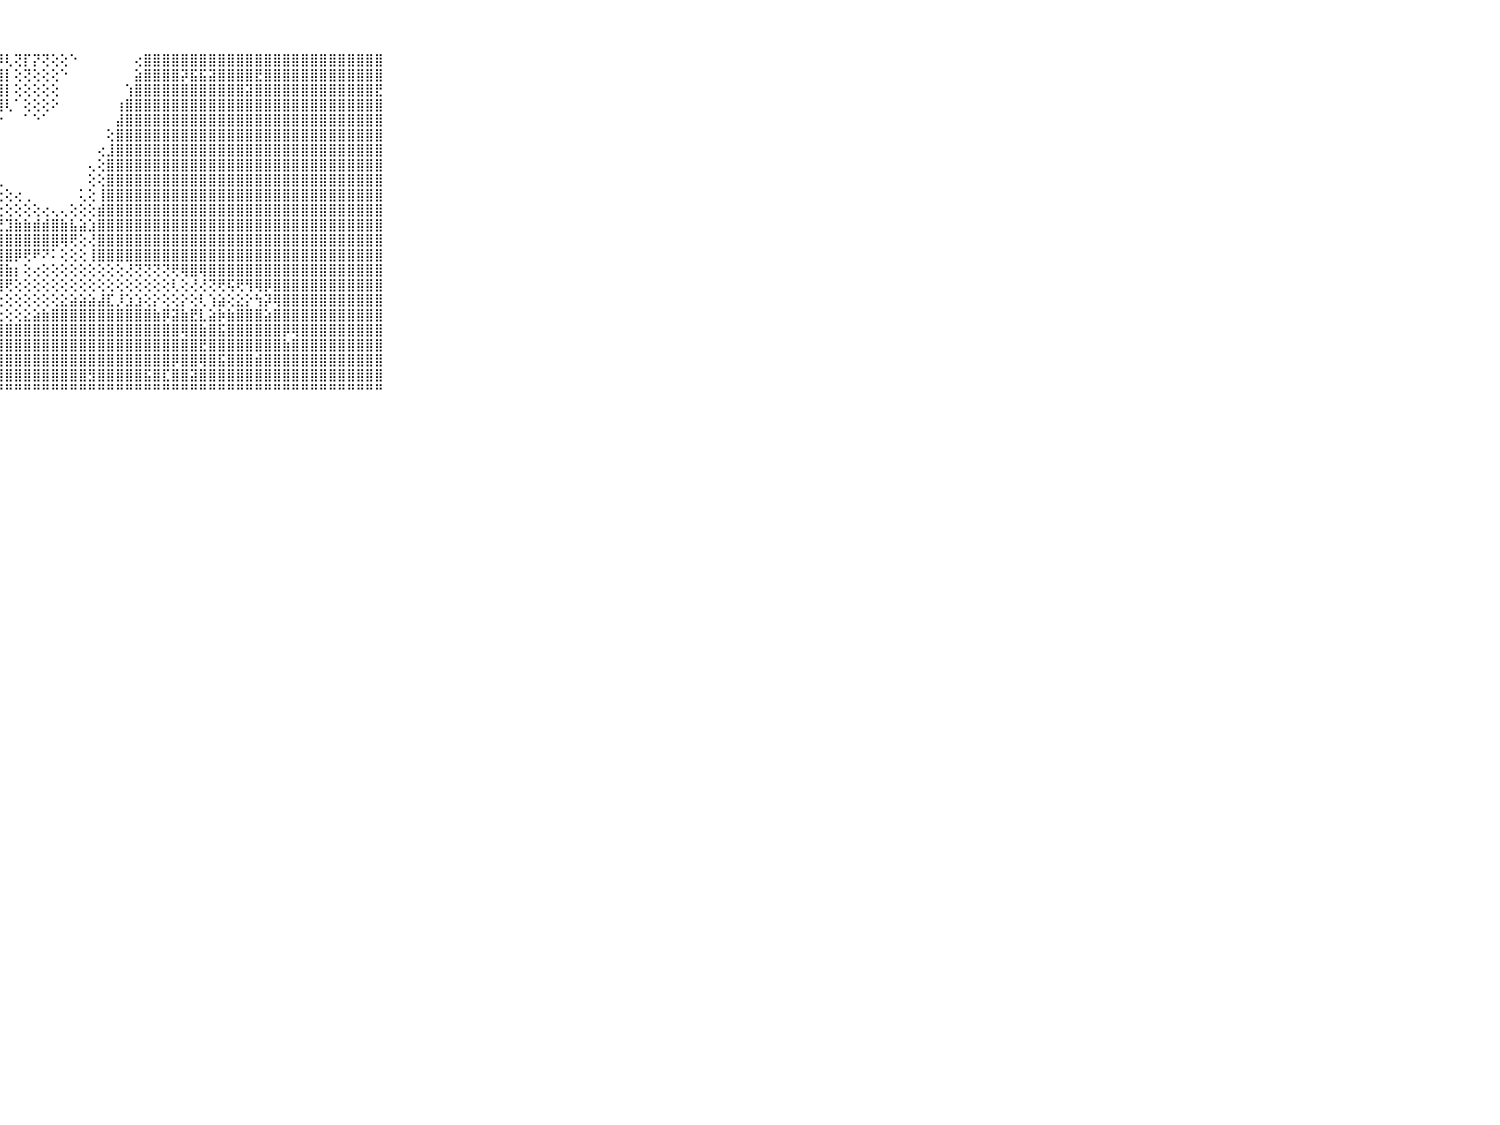

⠀⠀⠀⠀⠀⠀⠀⠀⠀⠀⠀⢕⢔⢀⠀⠀⠀⠀⠀⠀⠀⠀⠀⠈⣟⣿⣿⡿⢇⢝⡏⡝⢝⢕⢕⠑⠀⠀⠀⠀⠀⠀⢔⣿⣿⣿⣿⣿⣿⣿⣿⣿⣿⣿⣿⣿⣿⣿⣿⣿⣿⣿⣿⣿⣿⣿⣿⣿⣿⠀⠀⠀⠀⠀⠀⠀⠀⠀⠀⠀⠀
⠀⠀⠀⠀⠀⠀⠀⠀⠀⠀⠀⢕⢕⢕⢕⢔⢄⢀⢀⠀⠀⠀⠀⠀⣸⣿⣿⣿⡇⢕⢝⢕⢕⢕⠑⠀⠀⠀⠀⠀⠀⠀⣵⣿⣿⣿⣿⡽⣯⣯⣽⣿⣿⣿⣿⣟⣿⣿⣿⣿⣿⣿⣿⣿⣿⣿⣿⣿⣿⠀⠀⠀⠀⠀⠀⠀⠀⠀⠀⠀⠀
⠀⠀⠀⠀⠀⠀⠀⠀⠀⠀⠀⣷⡕⢕⢕⢕⢕⢕⢕⢔⢔⢀⠀⠀⠘⢿⣿⣿⡇⢕⢕⢕⢕⢕⠀⠀⠀⠀⠀⠀⠀⢱⣿⣿⣿⣿⣿⣿⣿⣿⣿⣿⣿⣿⣽⣿⣿⣿⣿⣿⣿⣿⣿⣿⣿⣿⣿⣿⣟⠀⠀⠀⠀⠀⠀⠀⠀⠀⠀⠀⠀
⠀⠀⠀⠀⠀⠀⠀⠀⠀⠀⠀⣿⣿⡕⢕⢕⢕⢕⢅⠑⠑⠕⢔⢀⠀⠀⢹⣿⢇⠁⢕⢕⢕⠕⠀⠀⠀⠀⠀⠀⢰⣿⣿⣿⣿⣿⣿⣿⣿⣿⣿⣿⣿⣿⣿⣿⣿⣿⣿⣿⣿⣿⣿⣿⣿⣿⣿⣿⣿⠀⠀⠀⠀⠀⠀⠀⠀⠀⠀⠀⠀
⠀⠀⠀⠀⠀⠀⠀⠀⠀⠀⠀⣿⣿⣷⣕⢕⢕⢕⢕⢕⢔⢄⠁⠁⠀⠀⠀⠕⠀⠀⠁⠑⠁⠀⠀⠀⠀⠀⠀⠀⣼⣿⣿⣿⣿⣿⣿⣿⣿⣿⣿⣿⣿⣿⣿⣿⣿⣿⣿⣿⣿⣿⣿⣿⣿⣿⣿⣿⣿⠀⠀⠀⠀⠀⠀⠀⠀⠀⠀⠀⠀
⠀⠀⠀⠀⠀⠀⠀⠀⠀⠀⠀⣿⣿⣿⣿⣵⢕⢕⢕⢕⢕⢕⢕⢕⢄⠀⠀⠀⠀⠀⠀⠀⠀⠀⠀⠀⠀⠀⠀⢕⣿⣿⣿⣿⣿⣿⣿⣿⣿⣿⣿⣿⣿⣿⣿⣿⣿⣿⣿⣿⣿⣿⣿⣿⣿⣿⣿⣿⣿⠀⠀⠀⠀⠀⠀⠀⠀⠀⠀⠀⠀
⠀⠀⠀⠀⠀⠀⠀⠀⠀⠀⠀⣿⣿⣿⣿⣿⣧⢕⢕⢕⢕⠄⠀⠁⠁⠀⠀⠀⠀⠀⠀⠀⠀⠀⠀⠀⠀⠀⢔⣸⣿⣿⣿⣿⣿⣿⣿⣿⣿⣿⣿⣿⣿⣿⣿⣿⣿⣿⣿⣿⣿⣿⣿⣿⣿⣿⣿⣿⣿⠀⠀⠀⠀⠀⠀⠀⠀⠀⠀⠀⠀
⠀⠀⠀⠀⠀⠀⠀⠀⠀⠀⠀⣿⣿⣿⣿⣿⣿⣧⡕⢕⠕⠀⢀⠀⠀⠀⠀⠀⠀⠀⠀⠀⠀⠀⠀⠀⠀⢄⢕⣿⣿⣿⣿⣿⣿⣿⣿⣿⣿⣿⣿⣿⣿⣿⣿⣿⣿⣿⣿⣿⣿⣿⣿⣿⣿⣿⣿⣿⣿⠀⠀⠀⠀⠀⠀⠀⠀⠀⠀⠀⠀
⠀⠀⠀⠀⠀⠀⠀⠀⠀⠀⠀⣿⣿⣿⣿⣿⣿⣿⣷⡕⢔⢄⠁⠑⠔⢄⢄⢀⠀⠀⠀⠀⠀⠀⠀⠀⠀⢕⢕⣿⣿⣿⣿⣿⣿⣿⣿⣿⣿⣿⣿⣿⣿⣿⣿⣿⣿⣿⣿⣿⣿⣿⣿⣿⣿⣿⣿⣿⣿⠀⠀⠀⠀⠀⠀⠀⠀⠀⠀⠀⠀
⠀⠀⠀⠀⠀⠀⠀⠀⠀⠀⠀⣿⣿⣿⣿⣿⣿⣿⣿⣿⣷⣕⢕⡔⢄⢄⢕⢕⢕⢔⢀⠀⠀⠀⠀⠀⢅⢕⢸⣿⣿⣿⣿⣿⣿⣿⣿⣿⣿⣿⣿⣿⣿⣿⣿⣿⣿⣿⣿⣿⣿⣿⣿⣿⣿⣿⣿⣿⣿⠀⠀⠀⠀⠀⠀⠀⠀⠀⠀⠀⠀
⠀⠀⠀⠀⠀⠀⠀⠀⠀⠀⠀⣿⣿⣿⣿⣿⣿⣿⣿⣿⣿⣿⡕⢝⢕⢷⢵⣕⢕⢕⢕⢕⢔⢄⢄⢕⢕⢕⣾⣿⣿⣿⣿⣿⣿⣿⣿⣿⣿⣿⣿⣿⣿⣿⣿⣿⣿⣿⣿⣿⣿⣿⣿⣿⣿⣿⣿⣿⣿⠀⠀⠀⠀⠀⠀⠀⠀⠀⠀⠀⠀
⠀⠀⠀⠀⠀⠀⠀⠀⠀⠀⠀⣿⣿⣿⣿⣿⣿⣿⣿⣿⣿⣿⣿⣧⡕⢕⢕⣝⣹⣷⣷⣾⣾⣿⣷⣧⣵⣱⣿⣿⣿⣿⣿⣿⣿⣿⣿⣿⣿⣿⣿⣿⣿⣿⣿⣿⣿⣿⣿⣿⣿⣿⣿⣿⣿⣿⣿⣿⣿⠀⠀⠀⠀⠀⠀⠀⠀⠀⠀⠀⠀
⠀⠀⠀⠀⠀⠀⠀⠀⠀⠀⠀⣿⣿⣿⣿⣿⣿⣿⣿⣿⣿⣿⣿⣿⣿⣿⣿⣿⣿⣿⣿⣿⣿⣿⢿⢟⢕⢜⣿⣿⣿⣿⣿⣿⣿⣿⣿⣿⣿⣿⣿⣿⣿⣿⣿⣿⣿⣿⣿⣿⣿⣿⣿⣿⣿⣿⣿⣿⣿⠀⠀⠀⠀⠀⠀⠀⠀⠀⠀⠀⠀
⠀⠀⠀⠀⠀⠀⠀⠀⠀⠀⠀⣿⣿⣿⣿⣿⣿⣿⣿⣿⣿⣿⣿⣿⣿⣿⣿⣿⣿⡿⢟⠟⠝⠅⢕⢕⢕⢸⣿⣿⣿⣿⣿⣿⣿⣿⣿⣿⣿⣿⣿⣿⣿⣿⣿⣿⣿⣿⣿⣿⣿⣿⣿⣿⣿⣿⣿⣿⣿⠀⠀⠀⠀⠀⠀⠀⠀⠀⠀⠀⠀
⠀⠀⠀⠀⠀⠀⠀⠀⠀⠀⠀⣿⣿⣿⣿⣿⣿⣿⣿⣿⣿⣿⣿⣿⣿⣿⣿⣿⣷⡆⢕⢔⢕⢕⢕⢕⢕⢕⢕⢕⢕⢜⢝⢝⢝⢝⢟⢿⣿⢿⣿⣿⣿⣿⣿⣿⣿⣿⣿⣿⣿⣿⣿⣿⣿⣿⣿⣿⣿⠀⠀⠀⠀⠀⠀⠀⠀⠀⠀⠀⠀
⠀⠀⠀⠀⠀⠀⠀⠀⠀⠀⠀⣿⣿⣿⣿⣿⣿⣿⣿⣿⣿⣿⣿⣿⣿⣿⣿⣿⢟⢕⢕⢕⢕⢕⢕⢕⢕⢕⢕⢕⢕⢕⢕⢕⢕⢕⢇⢕⢜⢜⢝⢟⢯⢟⢻⢿⡿⣿⣿⣿⣿⣿⣿⣿⣿⣿⣿⣿⣿⠀⠀⠀⠀⠀⠀⠀⠀⠀⠀⠀⠀
⠀⠀⠀⠀⠀⠀⠀⠀⠀⠀⠀⣿⣿⣿⣿⣿⣿⣿⣿⣿⣿⣿⣿⣿⣿⣿⣿⢕⢕⢕⢕⢕⢕⢕⣕⣵⣵⣵⣼⣏⡸⣱⣱⢕⡕⢕⢕⡕⢕⢇⢱⣵⢕⣕⡕⢳⡽⢿⣿⣿⣿⣿⣿⣿⣿⣿⣿⣿⣿⠀⠀⠀⠀⠀⠀⠀⠀⠀⠀⠀⠀
⠀⠀⠀⠀⠀⠀⠀⠀⠀⠀⠀⣿⣿⣿⣿⣿⣿⣿⣿⣿⣿⣿⣿⡿⢿⢏⢕⢕⢕⢕⣕⣵⣷⣿⣿⣿⣿⣿⣿⣿⣿⣿⣿⣿⣷⡿⣽⣷⣟⣇⣵⡷⣷⣿⣿⣿⣵⣿⣿⣿⣿⣿⣿⣿⣿⣿⣿⣿⣿⠀⠀⠀⠀⠀⠀⠀⠀⠀⠀⠀⠀
⠀⠀⠀⠀⠀⠀⠀⠀⠀⠀⠀⣿⣿⣿⣿⣿⣿⣿⣿⣿⣿⣿⣿⣧⣵⣷⣷⣿⣿⣿⣿⣿⣿⣿⣿⣿⣿⣿⣿⣿⣿⣿⣿⣿⣿⣿⣿⢿⣿⣷⣿⣯⣿⣿⣿⣿⣿⣿⡿⢿⣿⣿⣿⣿⣿⣿⣿⣿⣿⠀⠀⠀⠀⠀⠀⠀⠀⠀⠀⠀⠀
⠀⠀⠀⠀⠀⠀⠀⠀⠀⠀⠀⣿⣿⣿⣿⣿⣿⣿⣿⣿⣿⣿⣿⣿⣿⣿⣿⣿⣿⣿⣿⣿⣿⣿⣿⣿⣿⣿⣿⣿⣿⣿⣿⣿⣿⣿⣿⣿⣿⣟⣿⣿⣿⣿⣿⣿⣿⣿⣷⣿⣿⣿⣿⣿⣿⣿⣿⣿⣿⠀⠀⠀⠀⠀⠀⠀⠀⠀⠀⠀⠀
⠀⠀⠀⠀⠀⠀⠀⠀⠀⠀⠀⣿⣿⣿⣿⣿⣿⣿⣿⣿⣿⣿⣿⣿⣿⣿⣿⣿⣿⣿⣿⣿⣿⣿⣿⣿⣿⣿⣿⣿⣿⣿⣿⣿⣿⣿⡿⣿⣿⢿⣿⣯⣿⣿⣿⣾⣿⣿⣿⣿⣿⣿⣿⣿⣿⣿⣿⣿⣿⠀⠀⠀⠀⠀⠀⠀⠀⠀⠀⠀⠀
⠀⠀⠀⠀⠀⠀⠀⠀⠀⠀⠀⣿⣿⣿⣿⣿⣿⣿⣿⣿⣿⣿⣿⣿⣿⣿⣿⣿⣿⣿⣿⣿⣿⣿⣿⣿⣿⣻⣿⣿⣿⣿⣿⣯⣿⣏⣿⣿⣽⣿⣿⣿⣿⣿⣿⣿⣿⣿⣿⣿⣿⣿⣿⣿⣿⣿⣿⣿⣿⠀⠀⠀⠀⠀⠀⠀⠀⠀⠀⠀⠀
⠀⠀⠀⠀⠀⠀⠀⠀⠀⠀⠀⠛⠛⠛⠛⠛⠛⠛⠛⠛⠛⠛⠛⠛⠛⠛⠛⠛⠛⠛⠛⠛⠛⠛⠛⠛⠛⠛⠛⠛⠛⠛⠛⠛⠛⠛⠛⠛⠛⠛⠛⠛⠛⠛⠛⠛⠛⠛⠛⠛⠛⠛⠛⠛⠛⠛⠛⠛⠛⠀⠀⠀⠀⠀⠀⠀⠀⠀⠀⠀⠀